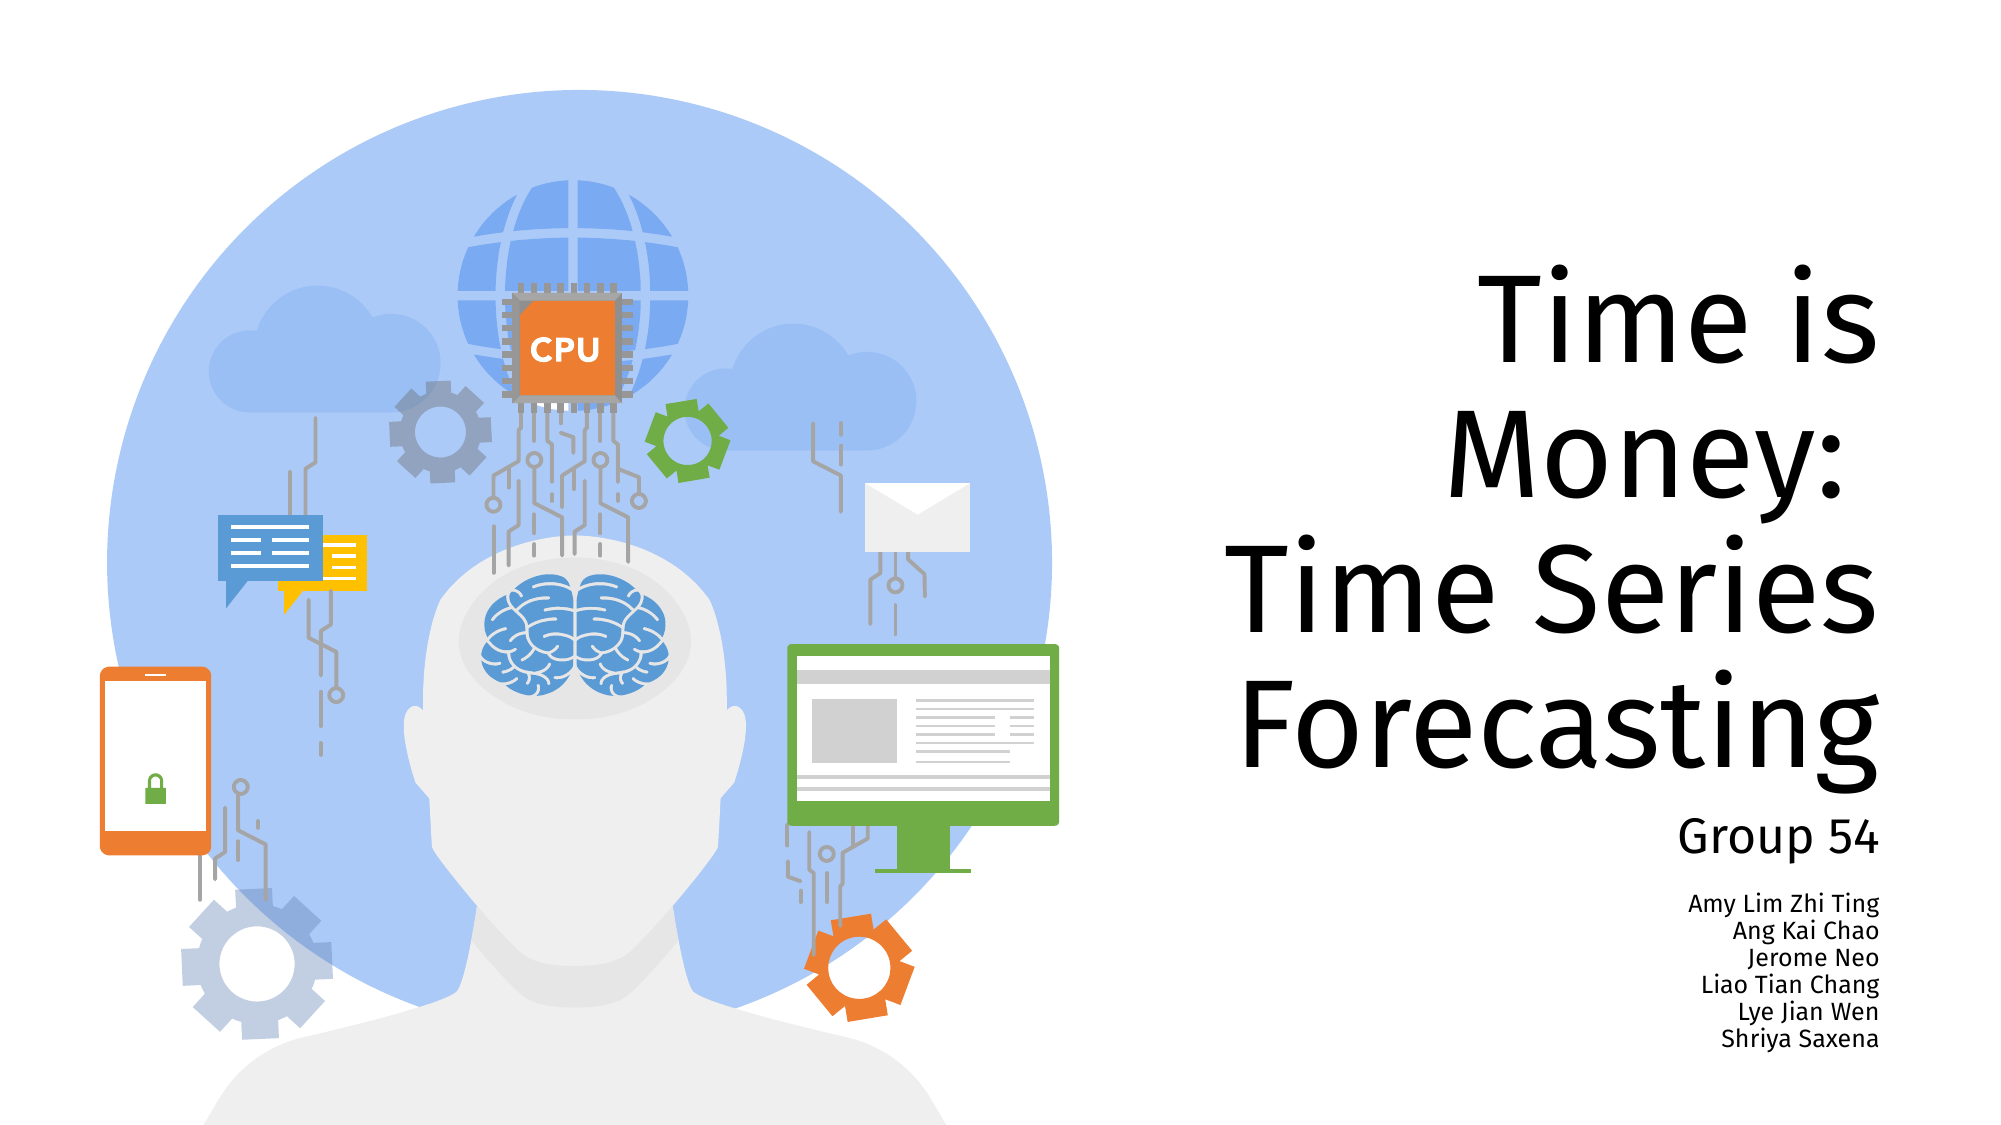

# Time is Money: Time Series Forecasting
Group 54

Amy Lim Zhi Ting
Ang Kai Chao
Jerome Neo
Liao Tian Chang
Lye Jian Wen
Shriya Saxena